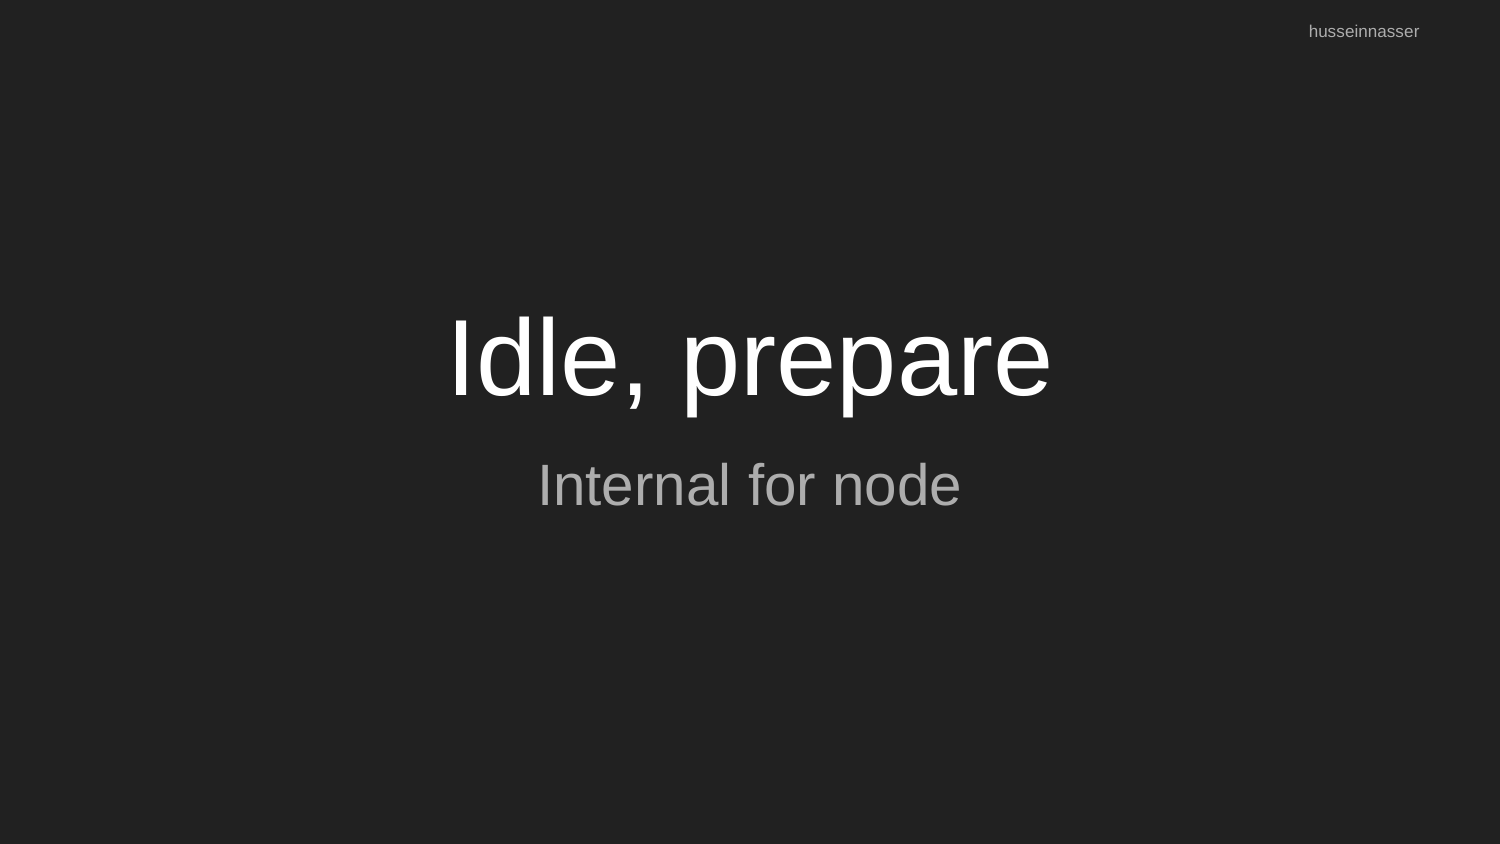

husseinnasser
# Idle, prepare
Internal for node